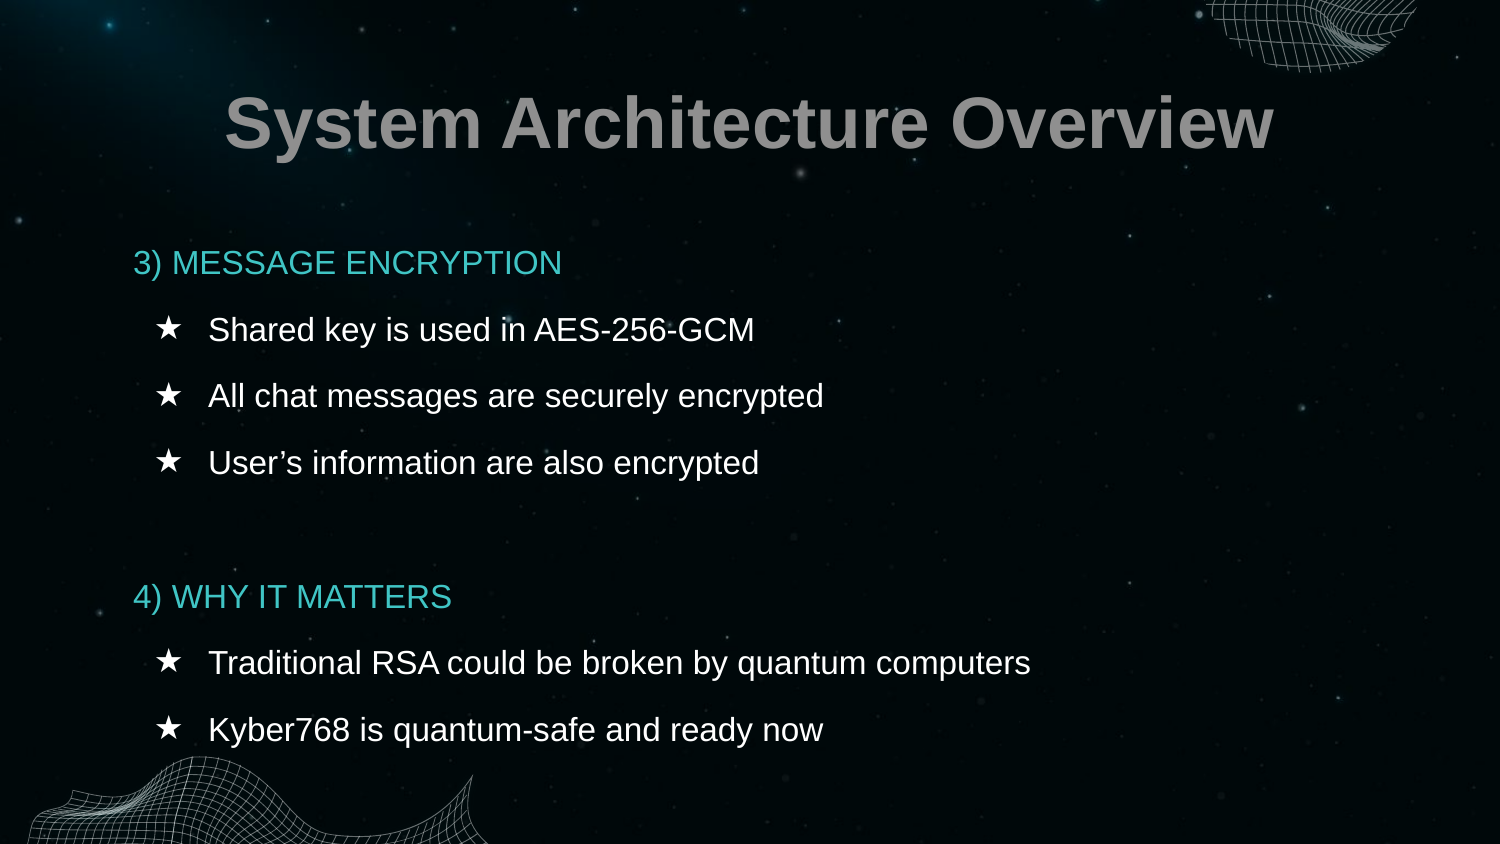

System Architecture Overview
3) MESSAGE ENCRYPTION
Shared key is used in AES-256-GCM
All chat messages are securely encrypted
User’s information are also encrypted

4) WHY IT MATTERS
Traditional RSA could be broken by quantum computers
Kyber768 is quantum-safe and ready now